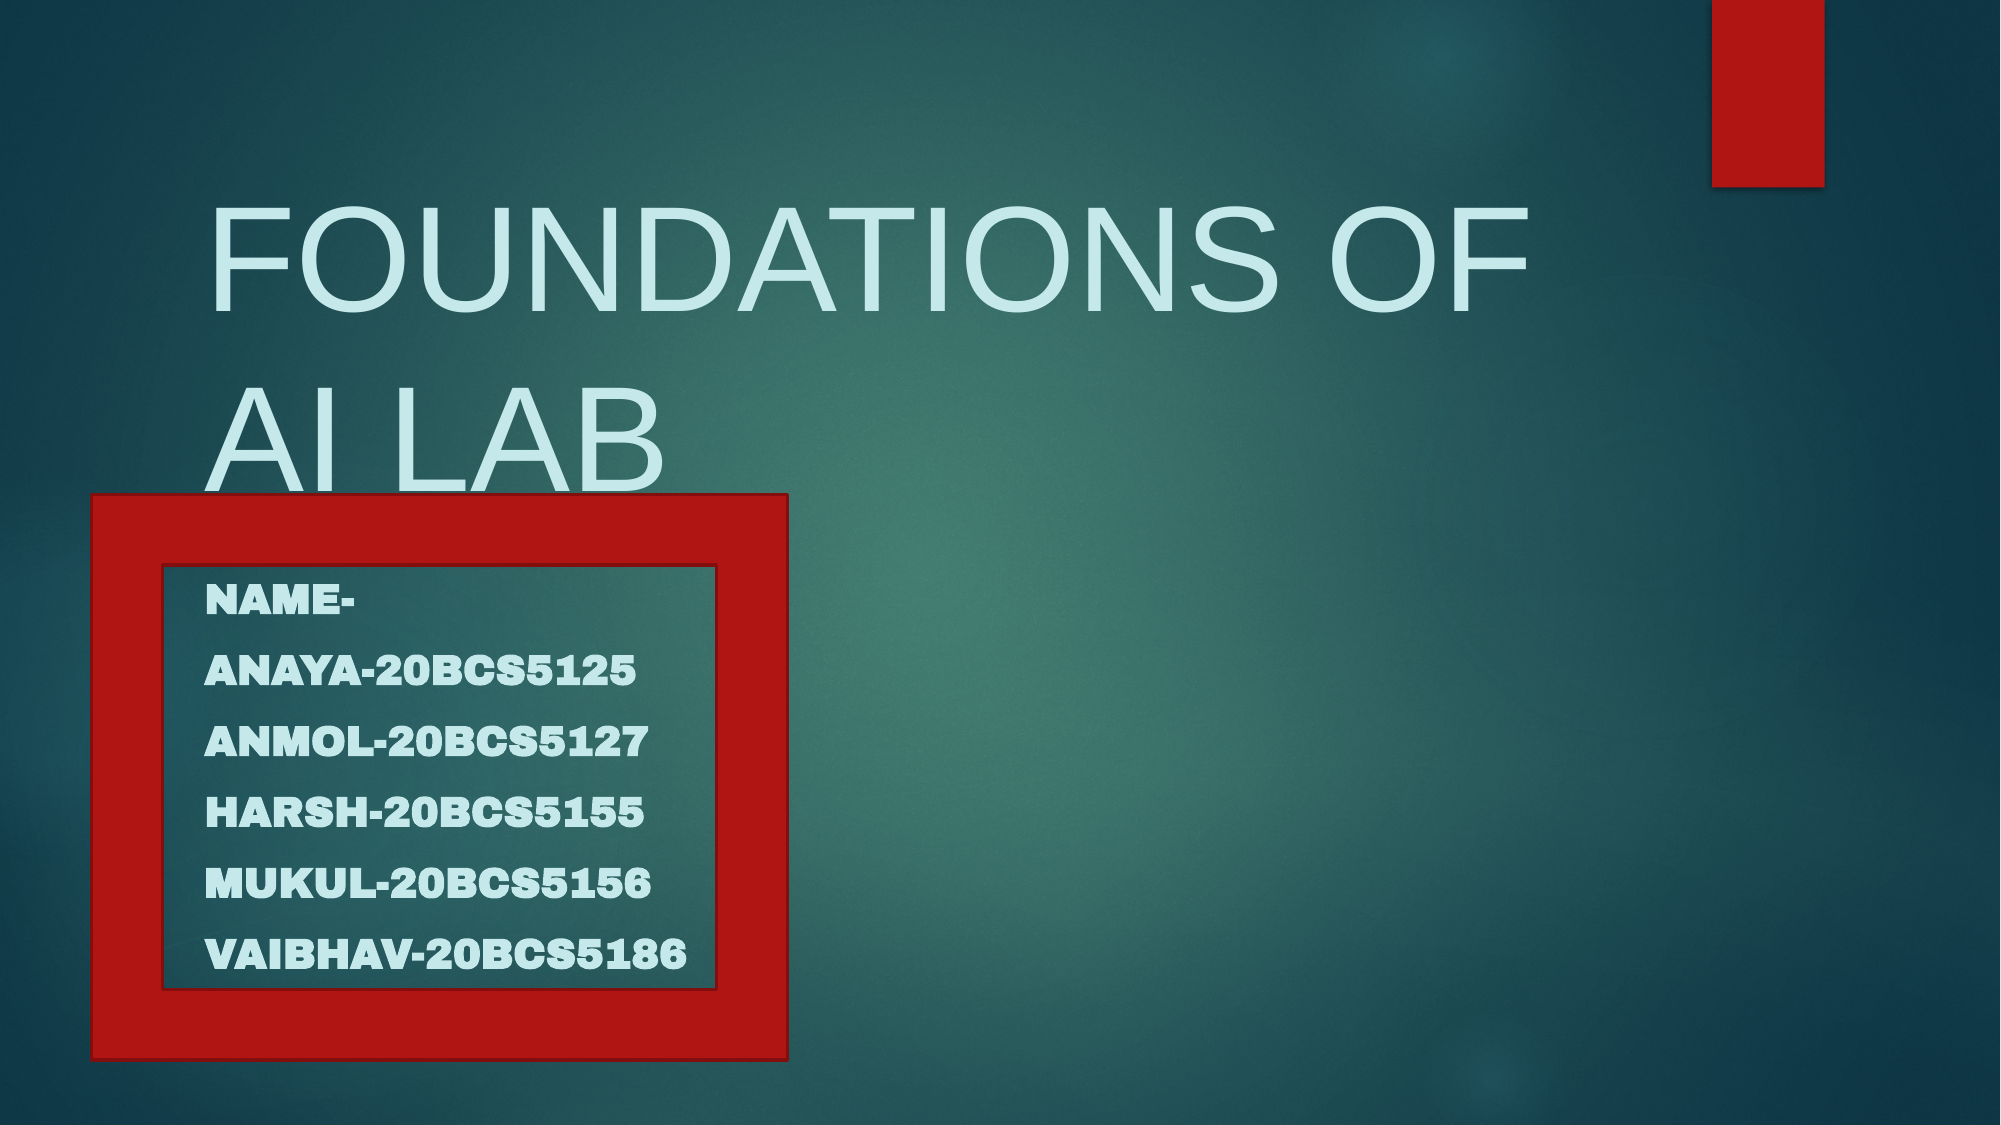

# FOUNDATIONS OF AI LAB

NAME-
ANAYA-20BCS5125
ANMOL-20BCS5127
HARSH-20BCS5155
MUKUL-20BCS5156
VAIBHAV-20BCS5186